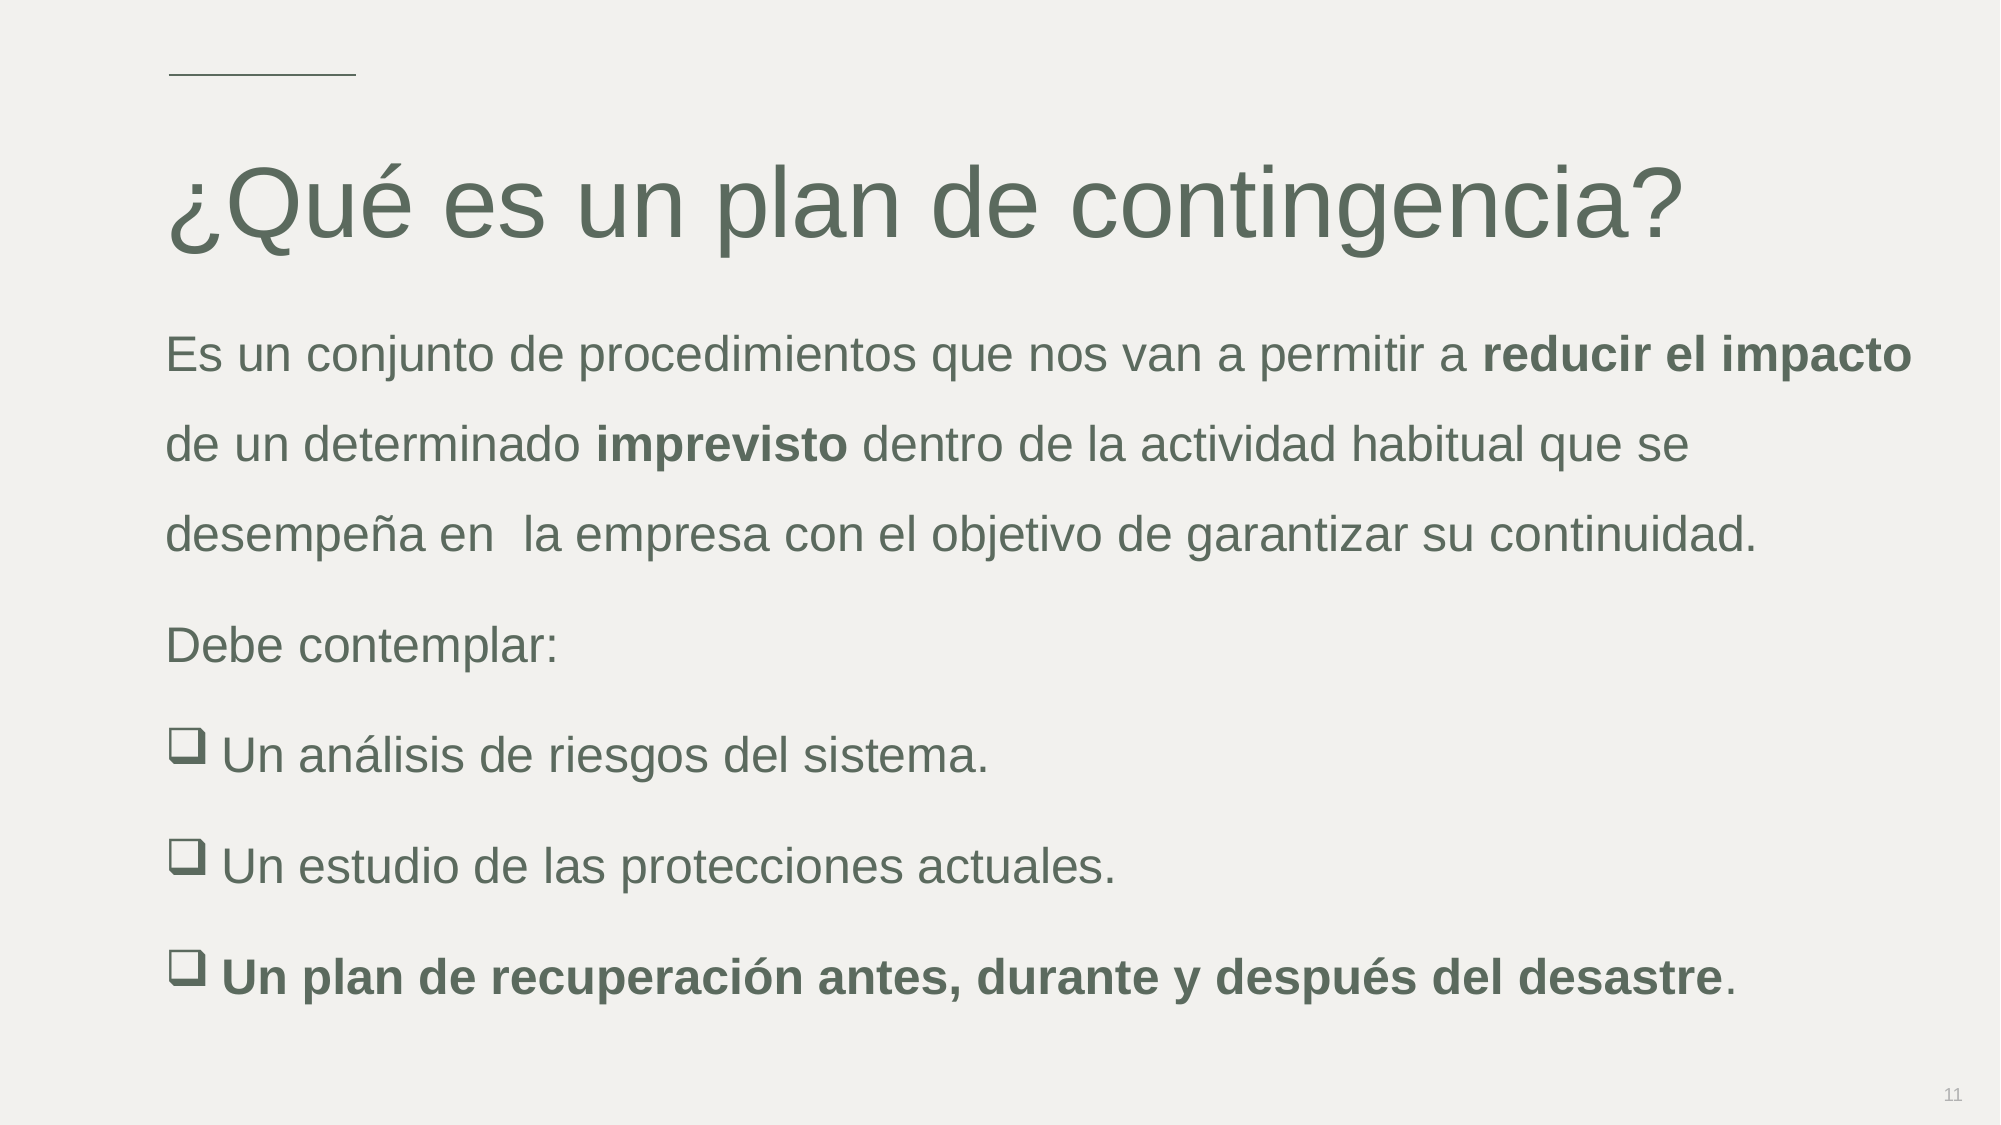

# ¿Qué es un plan de contingencia?
Es un conjunto de procedimientos que nos van a permitir a reducir el impacto de un determinado imprevisto dentro de la actividad habitual que se desempeña en  la empresa con el objetivo de garantizar su continuidad.
Debe contemplar:
Un análisis de riesgos del sistema.
Un estudio de las protecciones actuales.
Un plan de recuperación antes, durante y después del desastre.
11